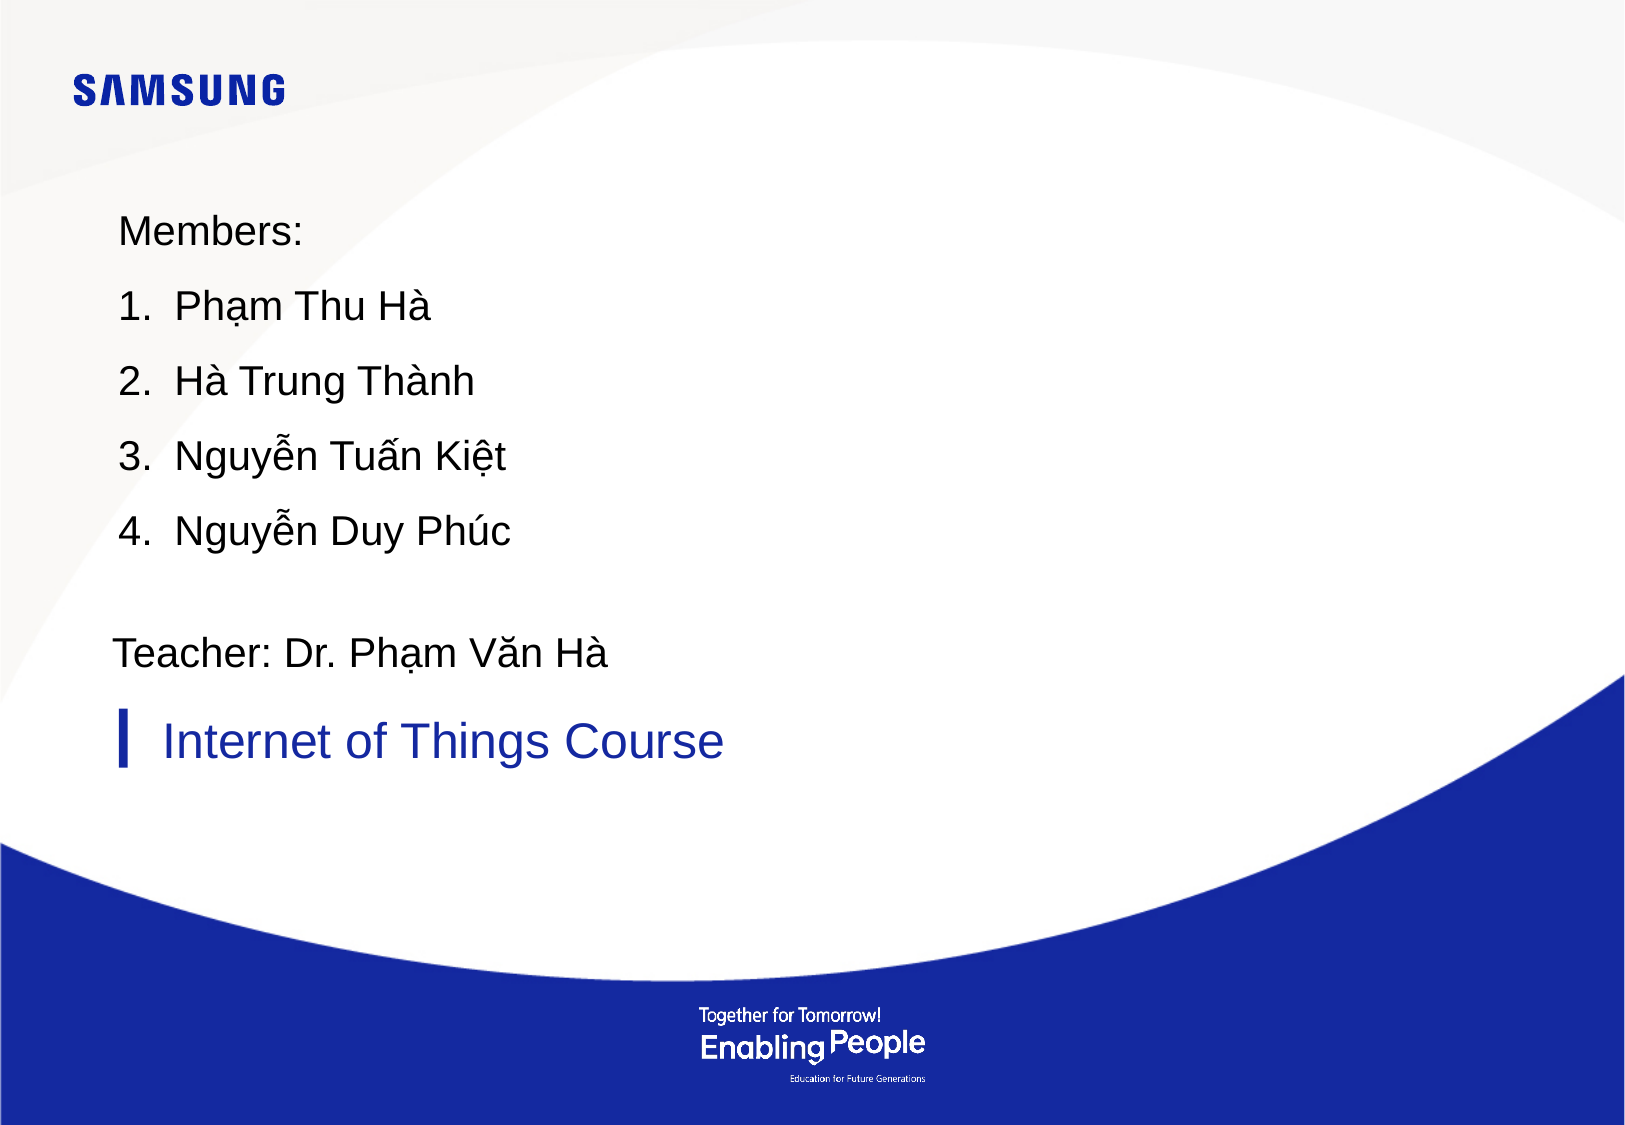

Members:
Phạm Thu Hà
Hà Trung Thành
Nguyễn Tuấn Kiệt
Nguyễn Duy Phúc
Teacher: Dr. Phạm Văn Hà